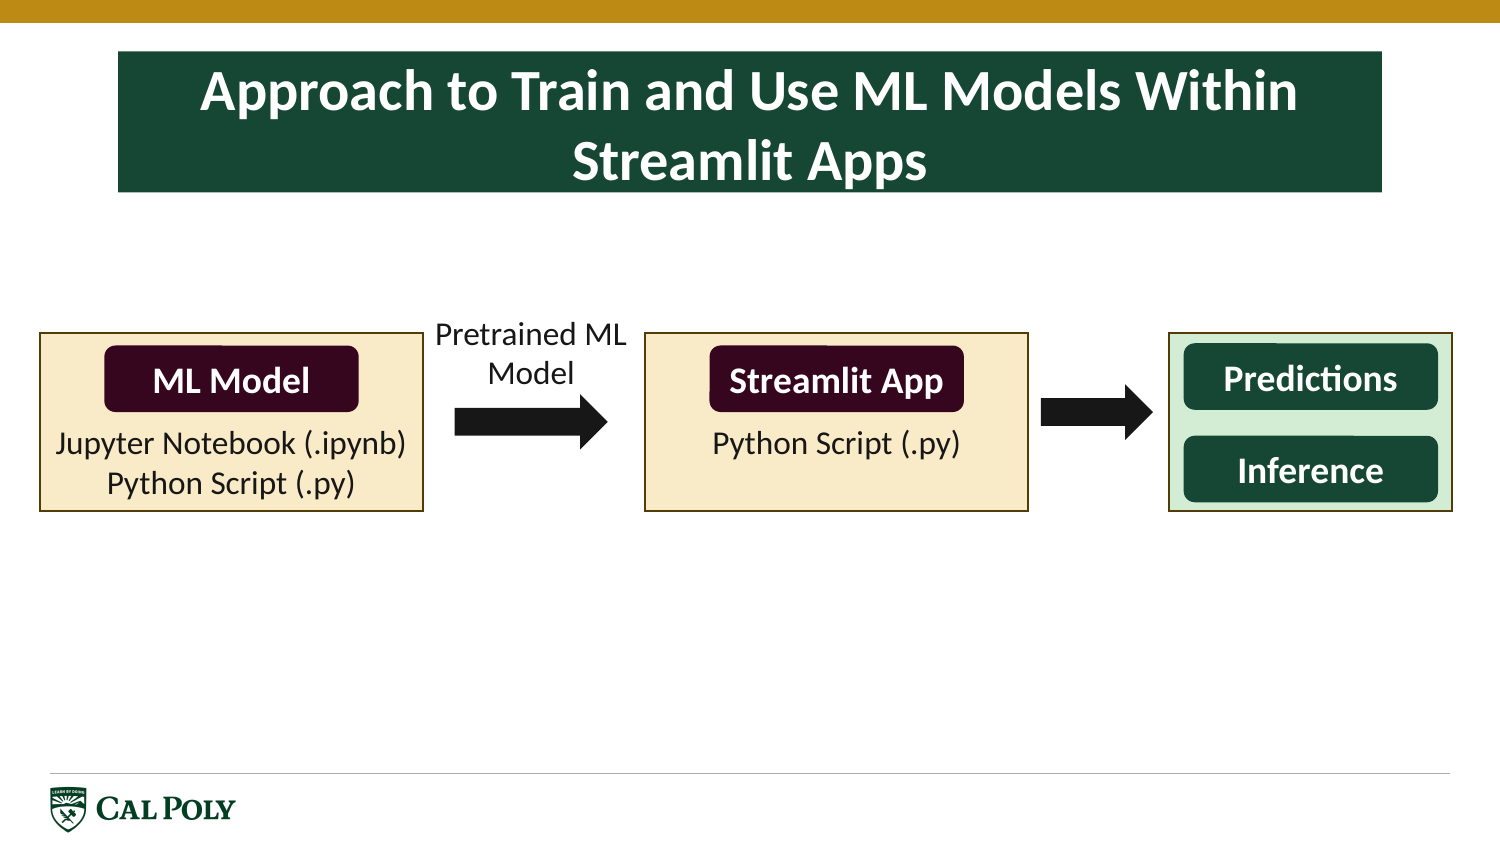

Approach to Train and Use ML Models Within Streamlit Apps
Pretrained ML Model

Predictions
ML Model
Streamlit App

Jupyter Notebook (.ipynb)
Python Script (.py)
Python Script (.py)
Inference